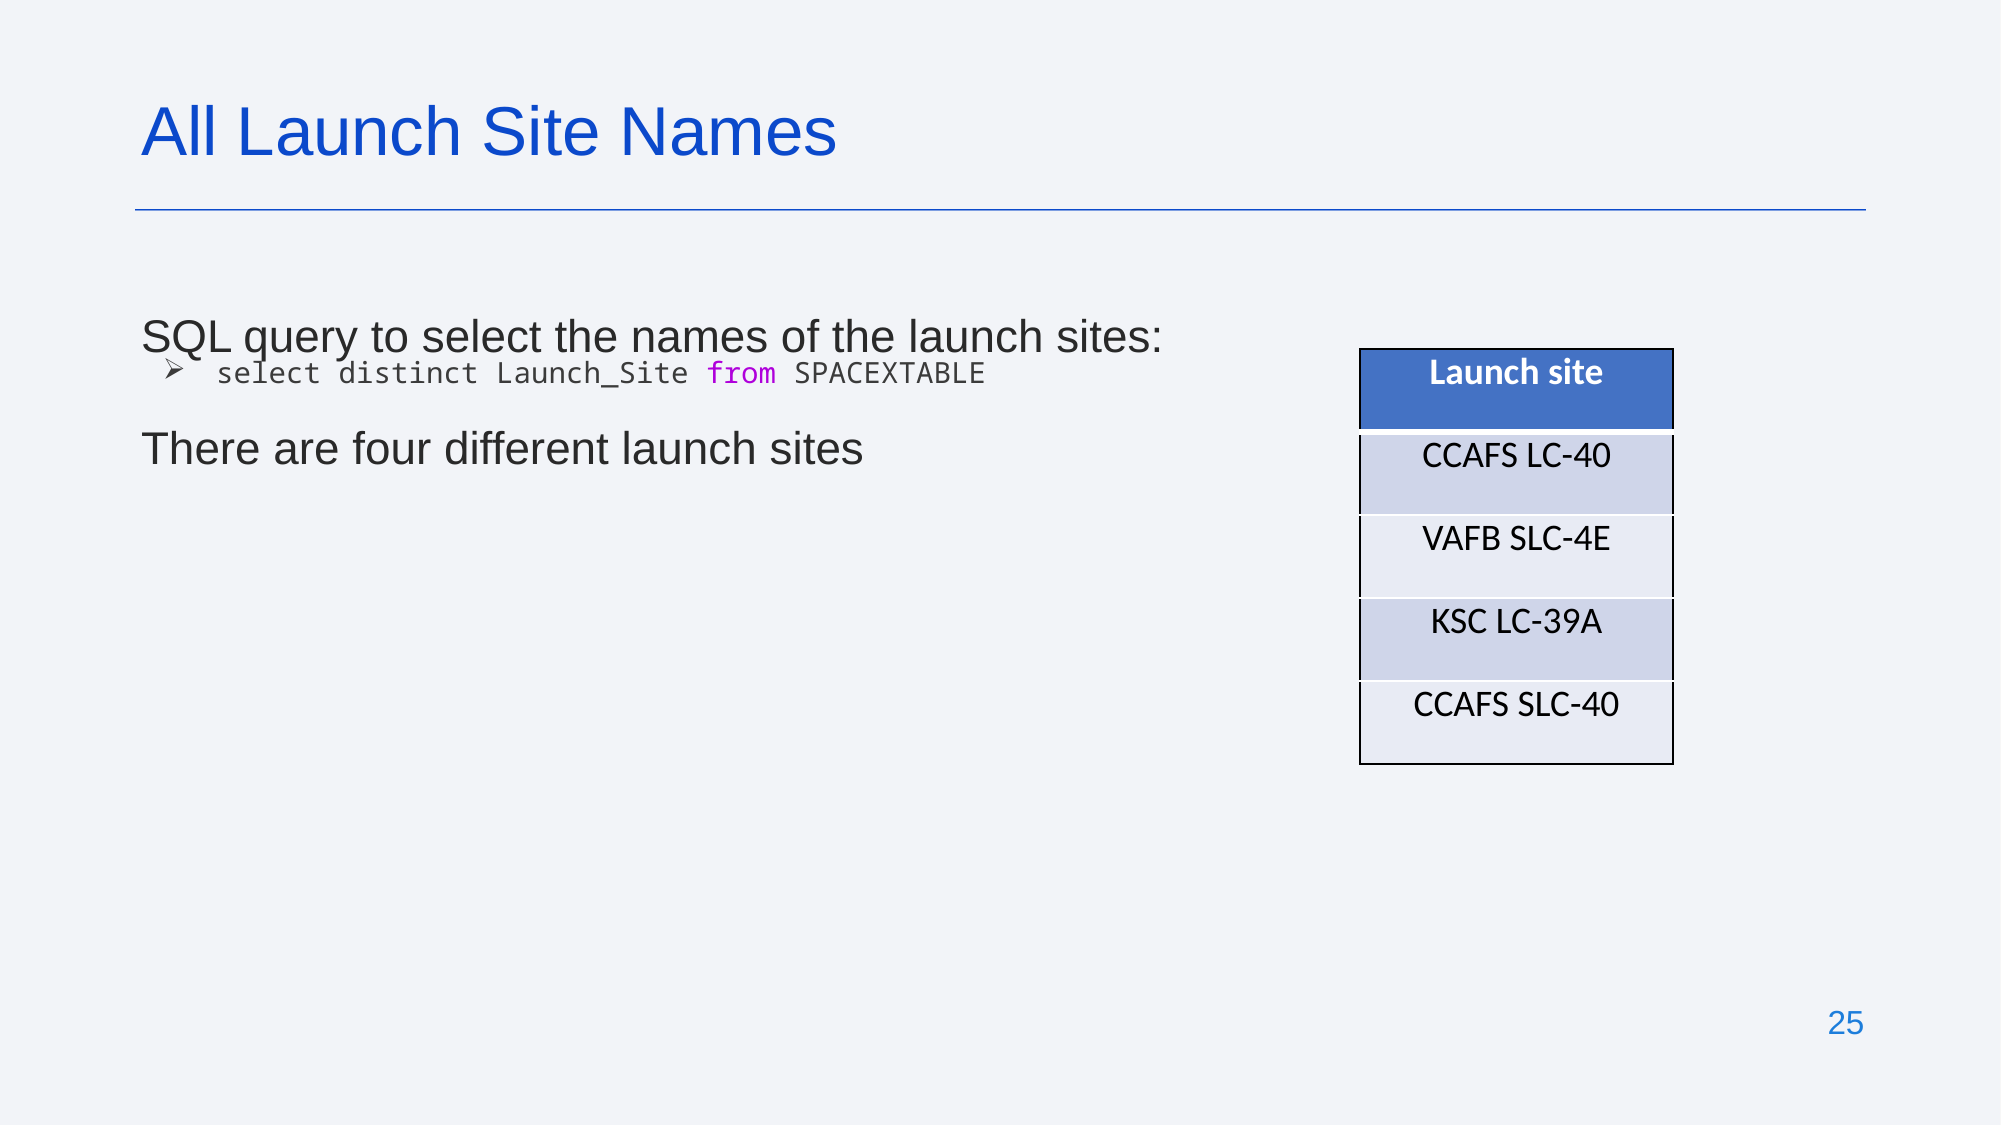

All Launch Site Names
SQL query to select the names of the launch sites:
select distinct Launch_Site from SPACEXTABLE
There are four different launch sites
| Launch site |
| --- |
| CCAFS LC-40 |
| VAFB SLC-4E |
| KSC LC-39A |
| CCAFS SLC-40 |
25